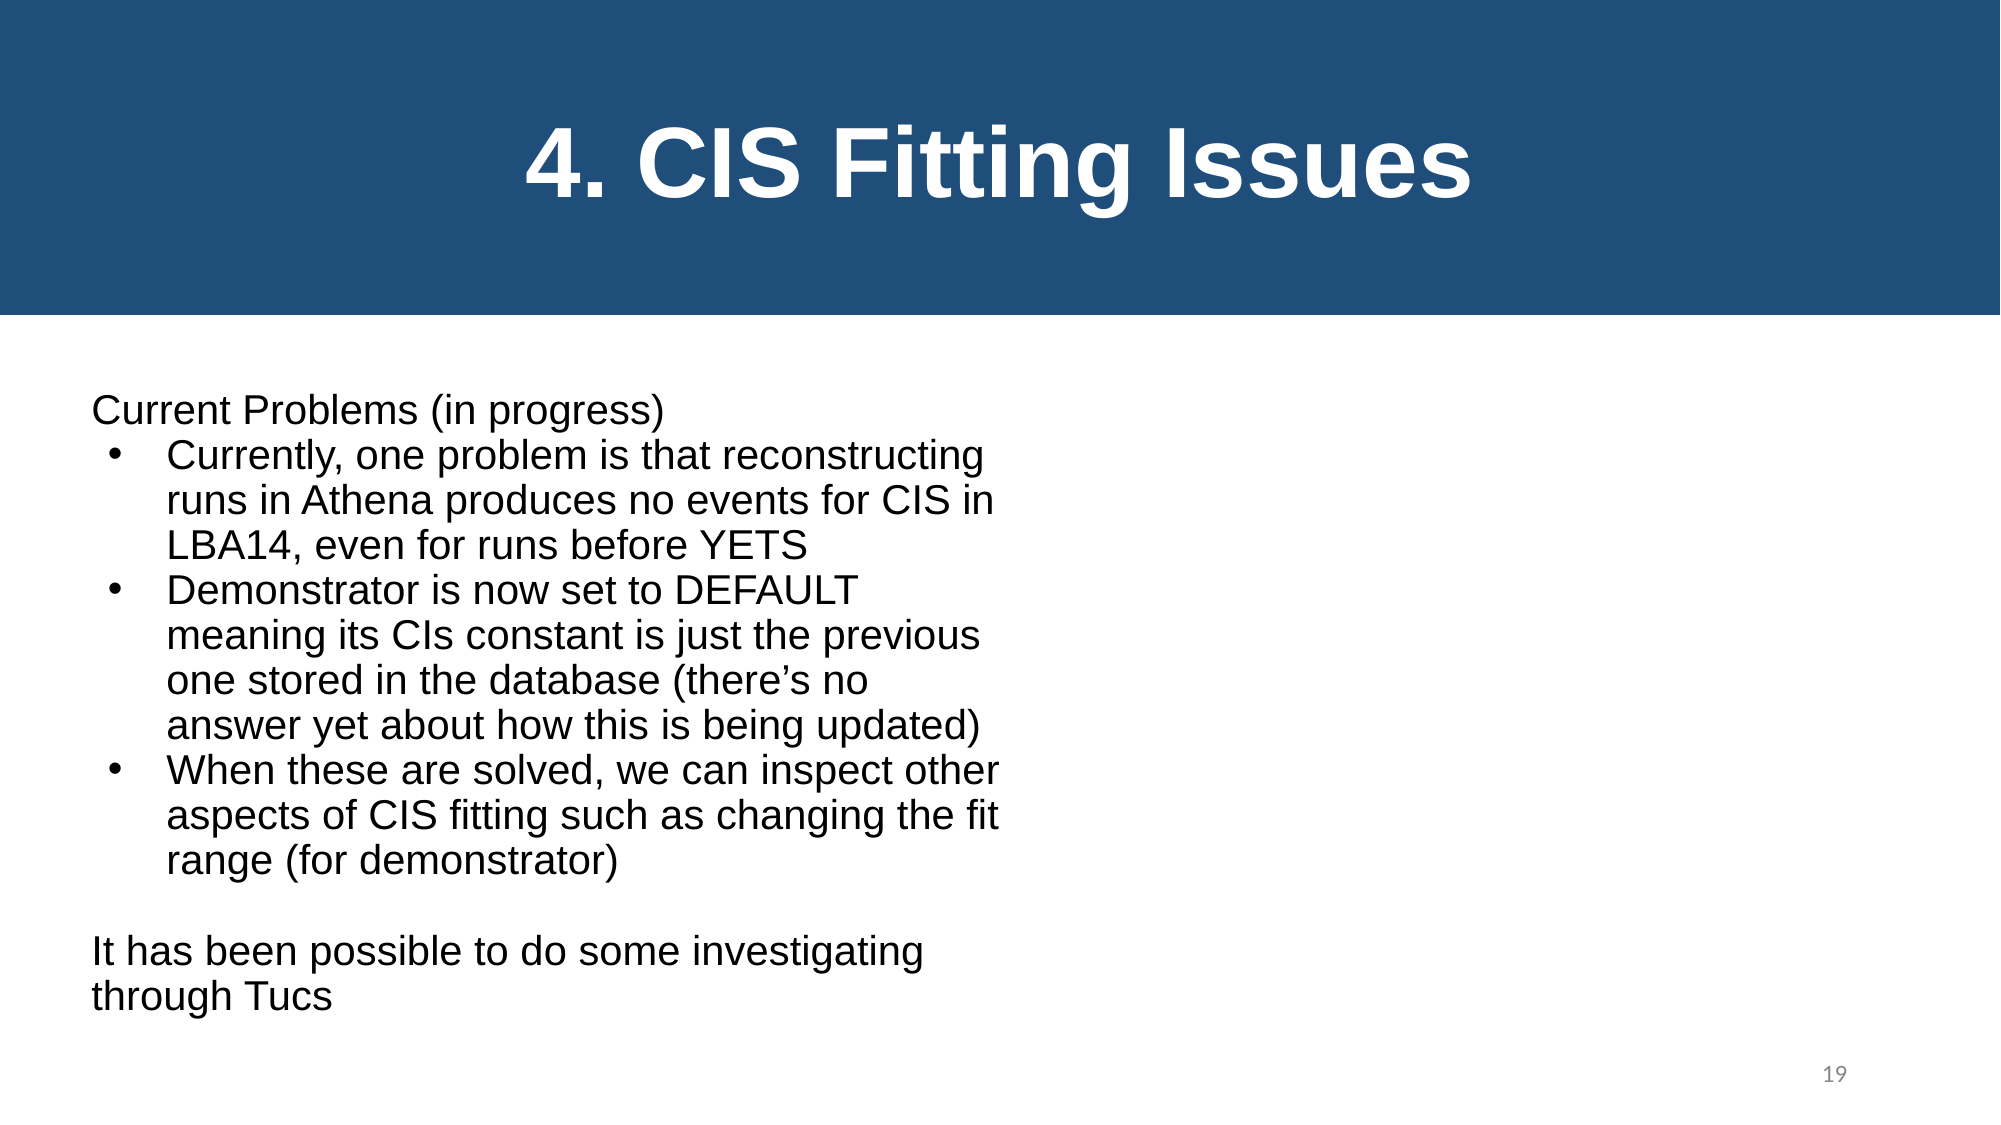

4. CIS Fitting Issues

Current Problems (in progress)
Currently, one problem is that reconstructing runs in Athena produces no events for CIS in LBA14, even for runs before YETS
Demonstrator is now set to DEFAULT meaning its CIs constant is just the previous one stored in the database (there’s no answer yet about how this is being updated)
When these are solved, we can inspect other aspects of CIS fitting such as changing the fit range (for demonstrator)

It has been possible to do some investigating through Tucs
19